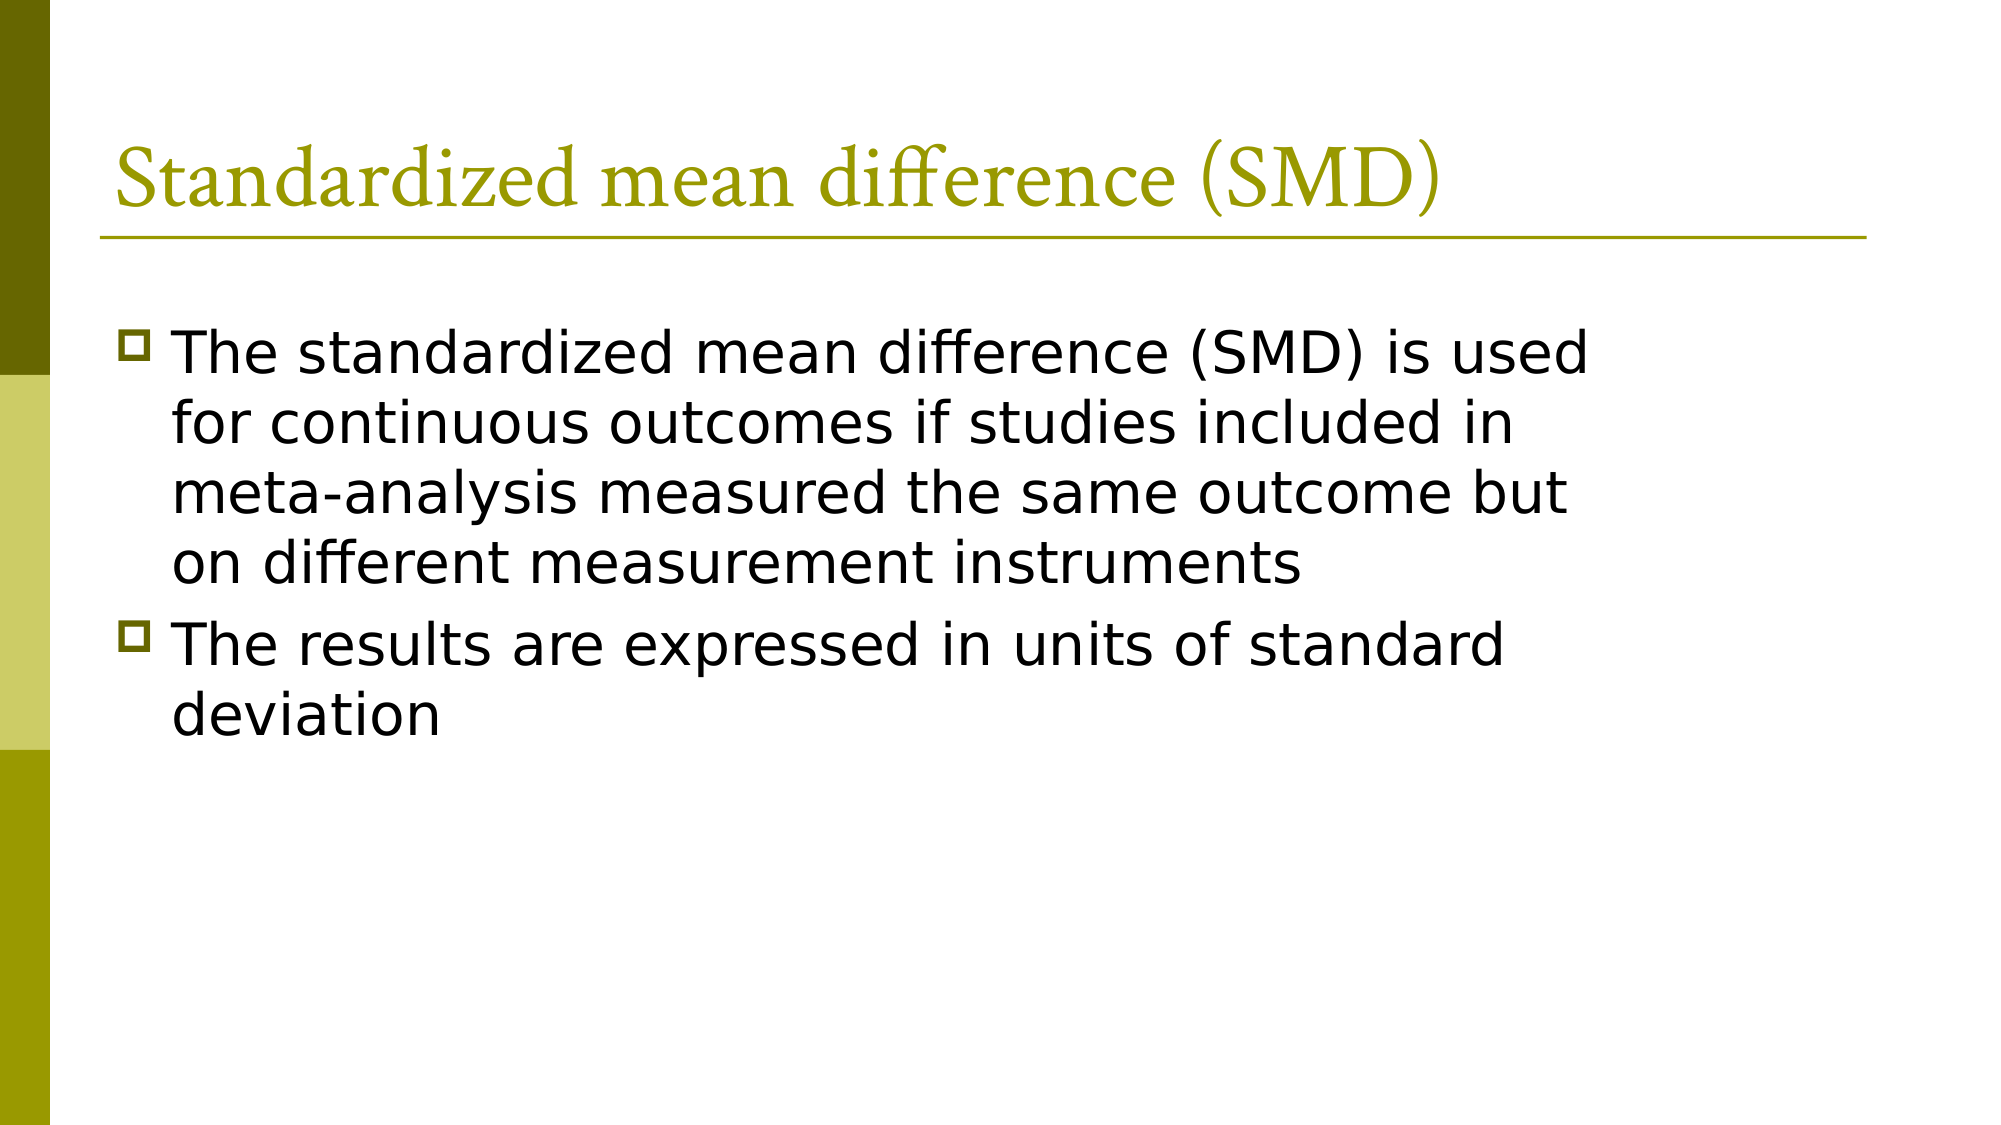

# Standardized mean difference (SMD)
The standardized mean difference (SMD) is used for continuous outcomes if studies included in meta-analysis measured the same outcome but on different measurement instruments
The results are expressed in units of standard deviation